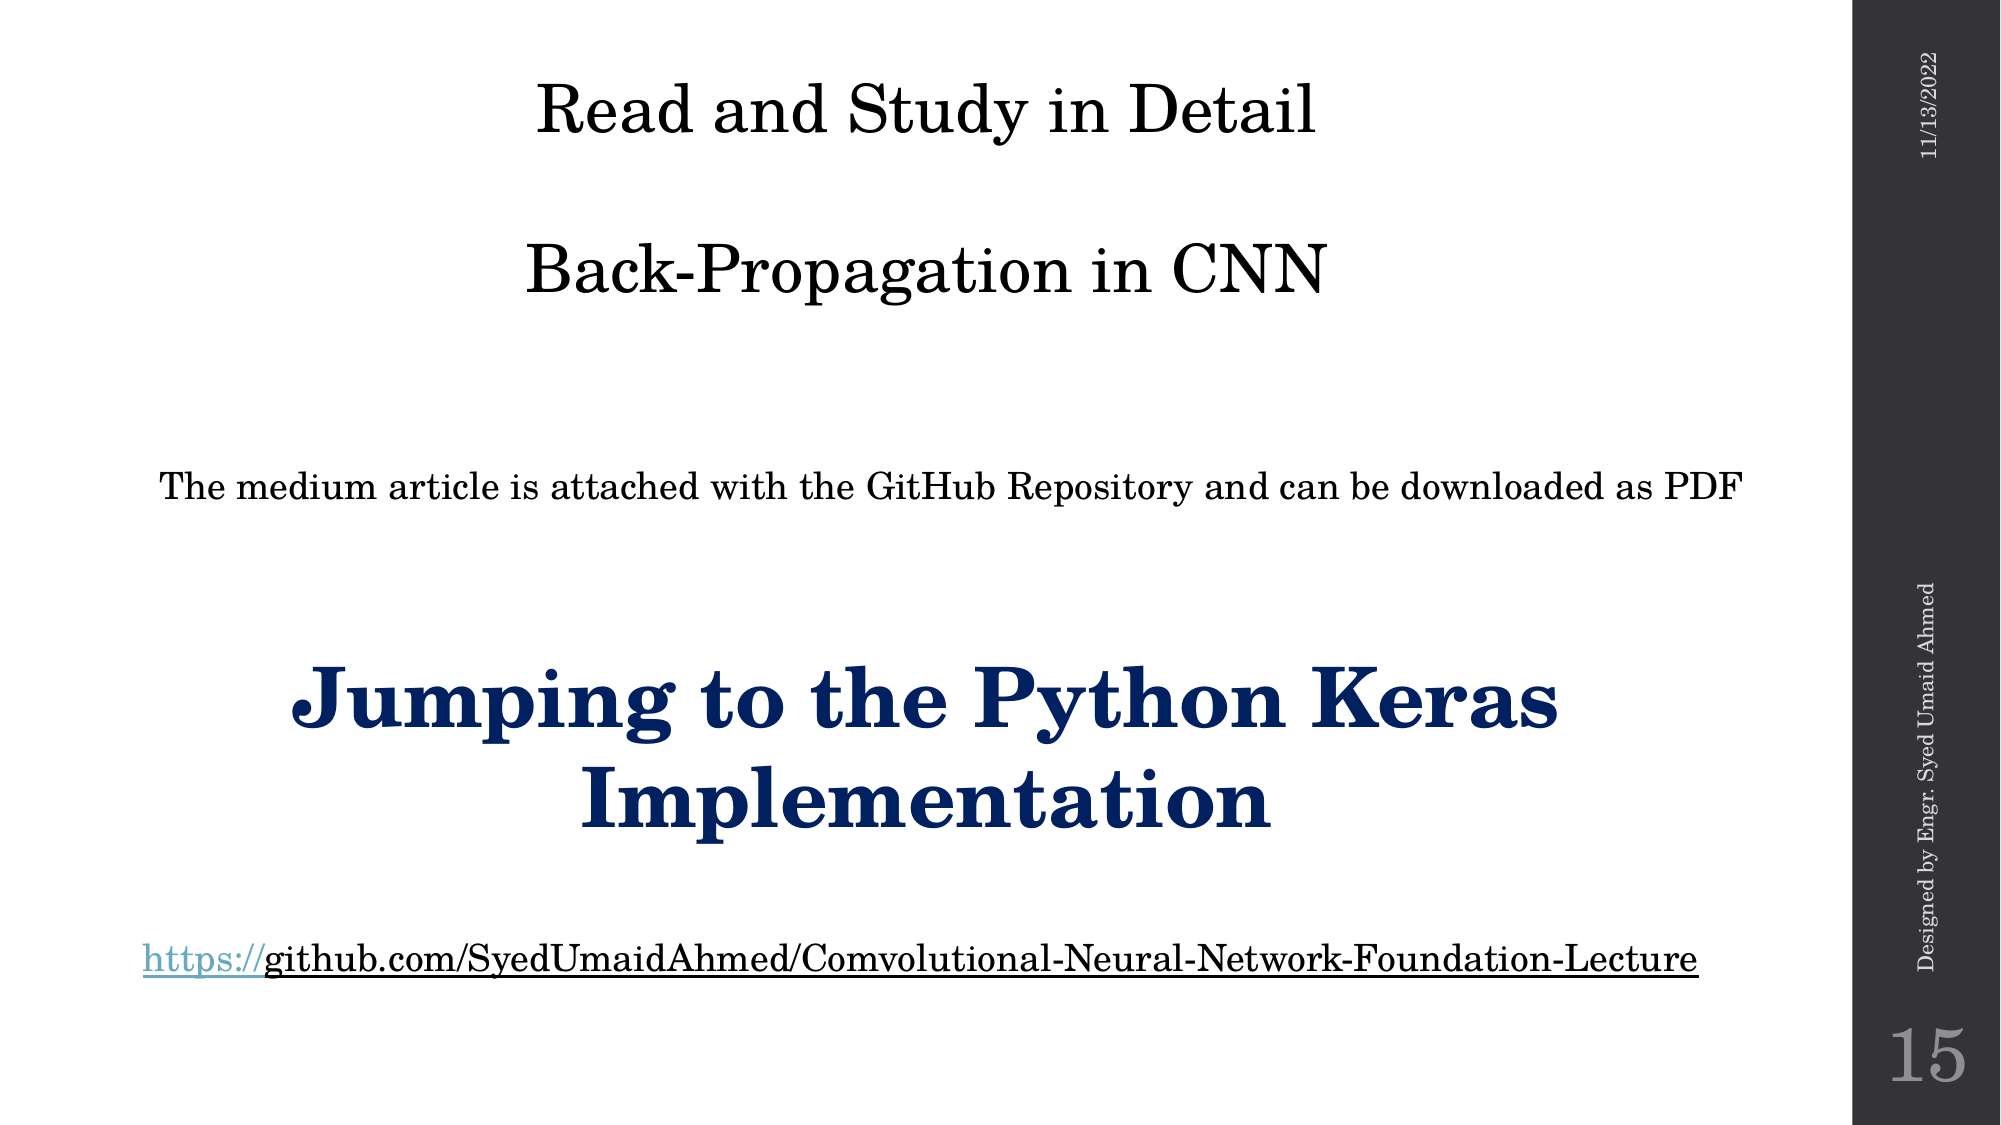

Read and Study in Detail

Back-Propagation in CNN
11/13/2022
The medium article is attached with the GitHub Repository and can be downloaded as PDF

Jumping to the Python Keras
Implementation
Designed by Engr. Syed Umaid Ahmed
https://github.com/SyedUmaidAhmed/Comvolutional-Neural-Network-Foundation-Lecture
15